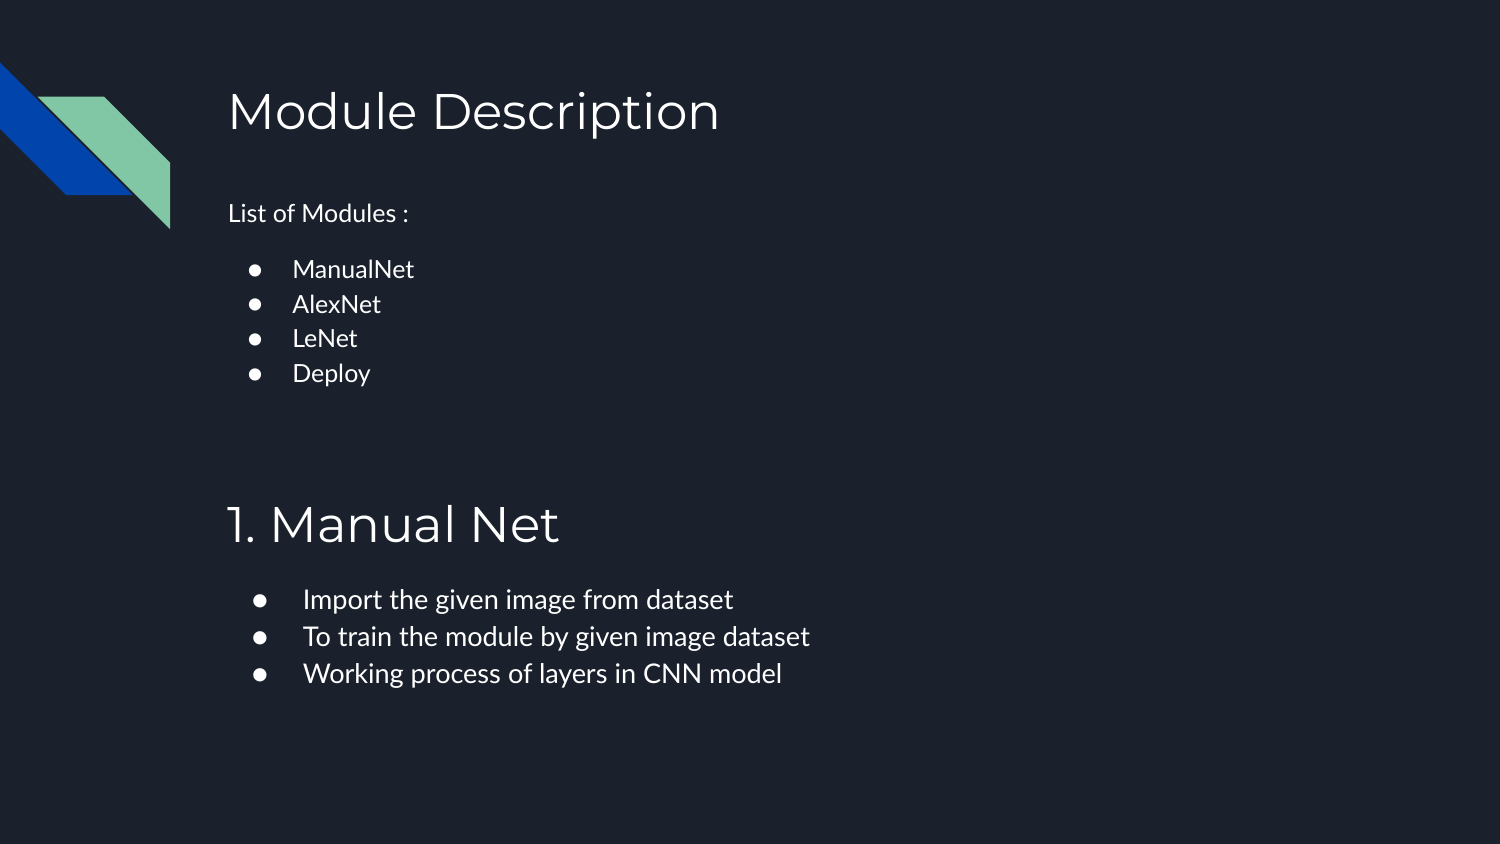

# Module Description
List of Modules :
ManualNet
AlexNet
LeNet
Deploy
1. Manual Net
Import the given image from dataset
To train the module by given image dataset
Working process of layers in CNN model